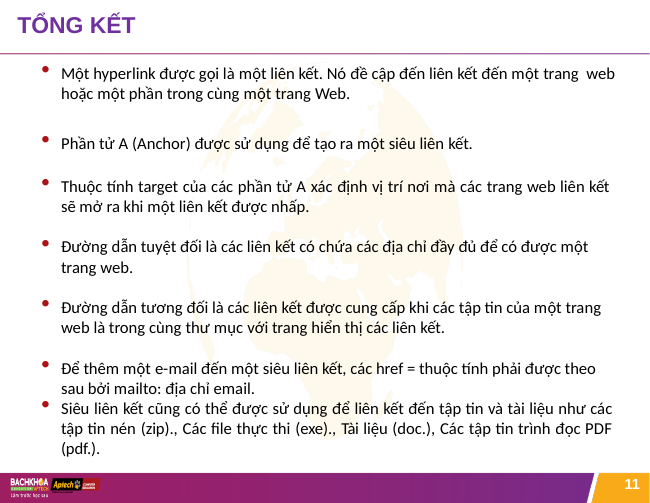

# TỔNG KẾT
Một hyperlink được gọi là một liên kết. Nó đề cập đến liên kết đến một trang  web hoặc một phần trong cùng một trang Web.

Phần tử A (Anchor) được sử dụng để tạo ra một siêu liên kết.
Thuộc tính target của các phần tử A xác định vị trí nơi mà các trang web liên kết
sẽ mở ra khi một liên kết được nhấp.

Đường dẫn tuyệt đối là các liên kết có chứa các địa chỉ đầy đủ để có được một  trang web.

Đường dẫn tương đối là các liên kết được cung cấp khi các tập tin của một trang  web là trong cùng thư mục với trang hiển thị các liên kết.

Để thêm một e-mail đến một siêu liên kết, các href = thuộc tính phải được theo  sau bởi mailto: địa chỉ email.
Siêu liên kết cũng có thể được sử dụng để liên kết đến tập tin và tài liệu như các  tập tin nén (zip)., Các file thực thi (exe)., Tài liệu (doc.), Các tập tin trình đọc PDF  (pdf.).
11